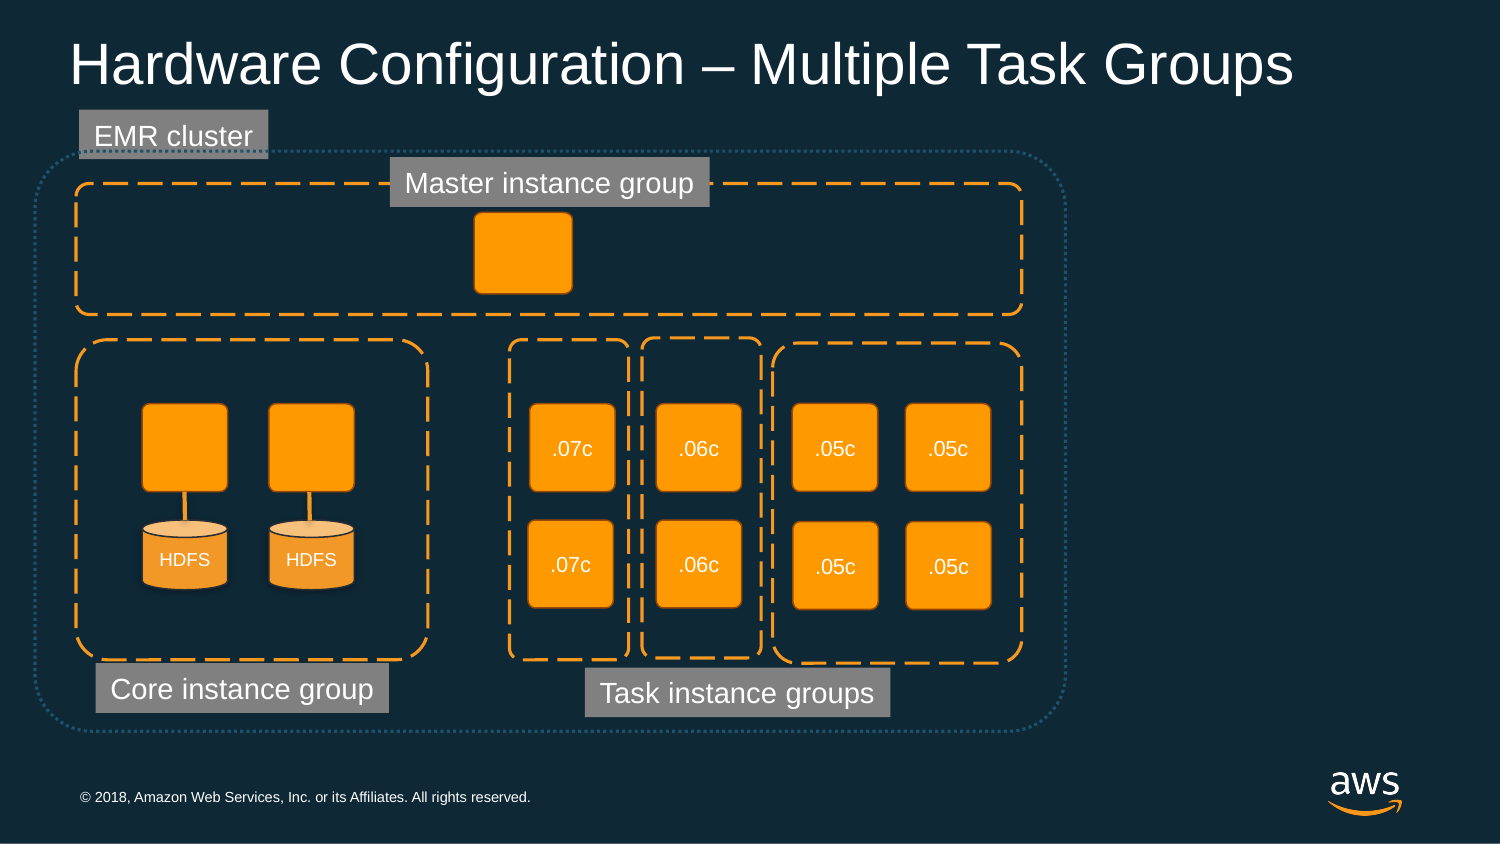

Hardware Configuration – Multiple Task Groups
EMR cluster

Master instance group

.05c
.05c

.07c
.06c
HDFS
HDFS
.07c
.06c
.05c
.05c
Core instance group
Task instance groups